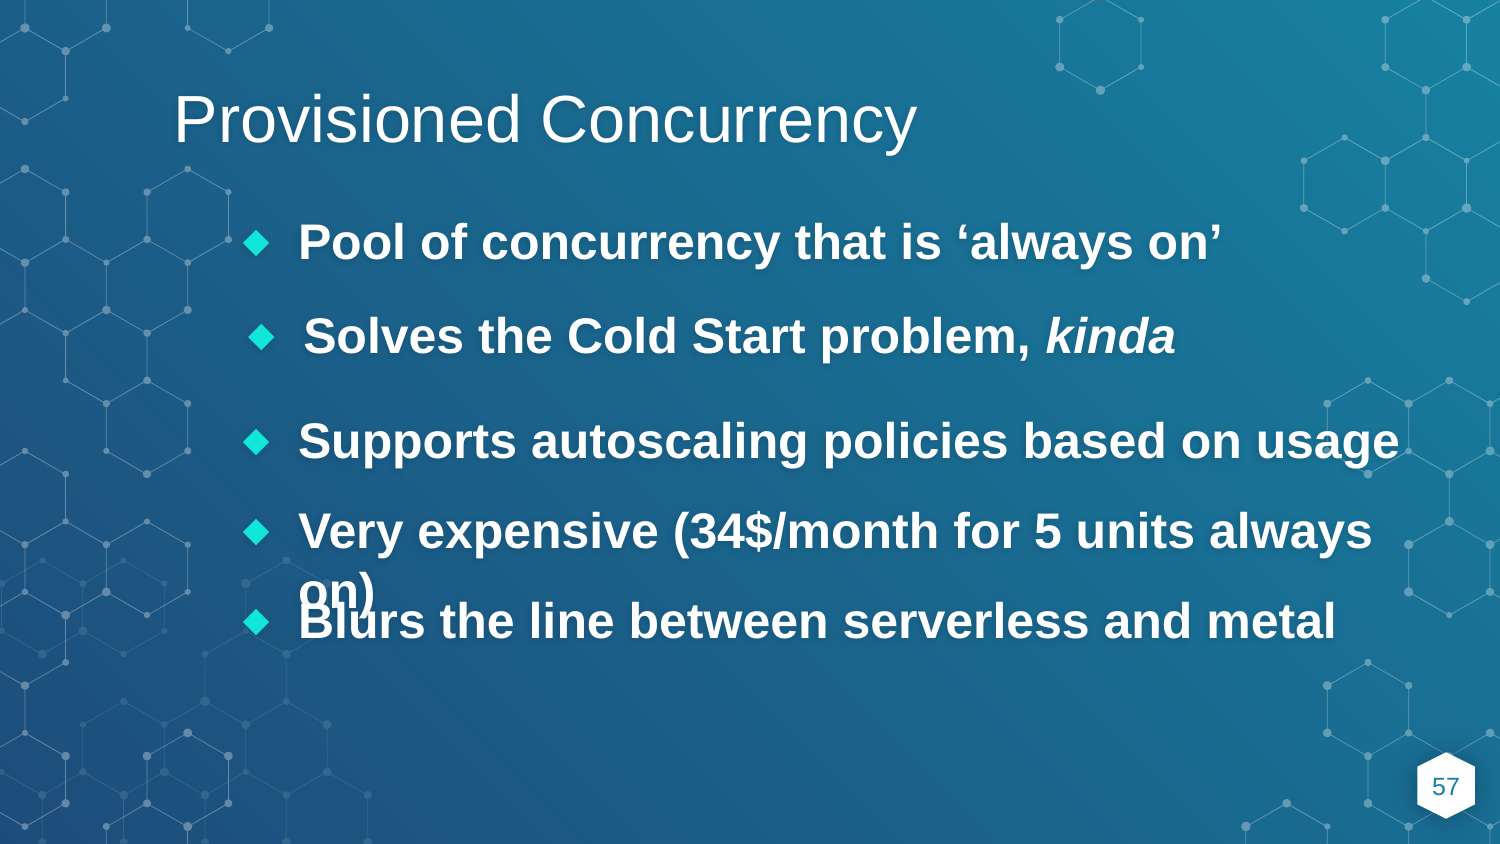

Provisioned Concurrency
Pool of concurrency that is ‘always on’

Solves the Cold Start problem, kinda
Supports autoscaling policies based on usage
Very expensive (34$/month for 5 units always on)

Blurs the line between serverless and metal

57